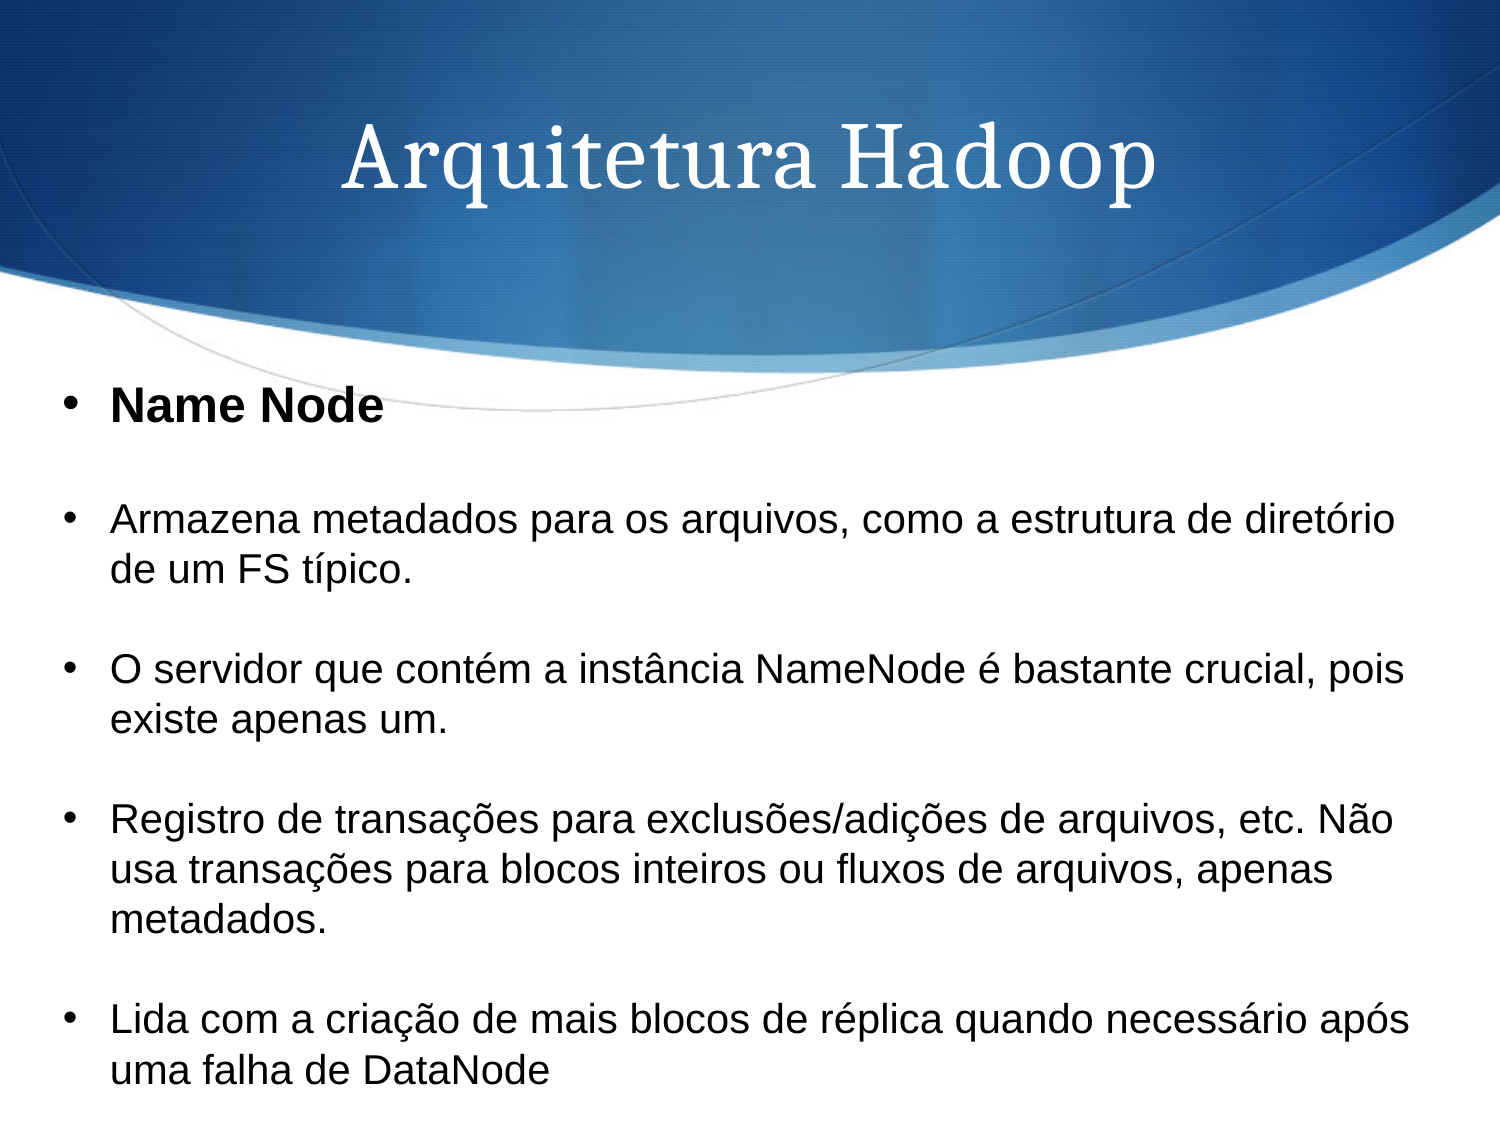

# Arquitetura Hadoop
Name Node

Armazena metadados para os arquivos, como a estrutura de diretório de um FS típico.

O servidor que contém a instância NameNode é bastante crucial, pois existe apenas um.

Registro de transações para exclusões/adições de arquivos, etc. Não usa transações para blocos inteiros ou fluxos de arquivos, apenas metadados.

Lida com a criação de mais blocos de réplica quando necessário após uma falha de DataNode